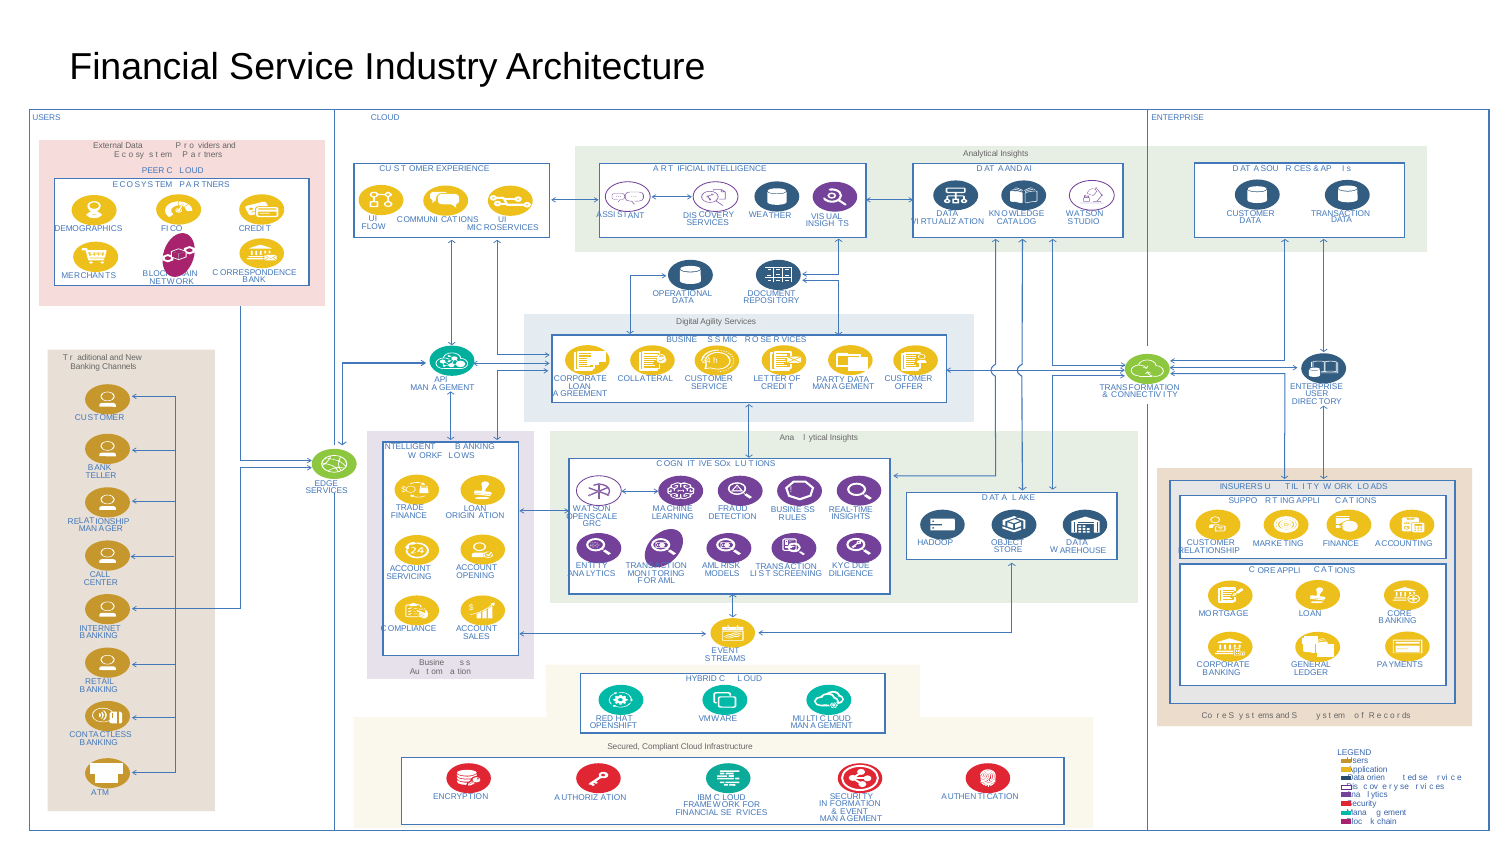

Financial Service Industry Architecture
USERS

ENTERPRISE

CLOUD

viders and
External Data
P
r
o

tners
E
c
o
sy
s
t
em
P
a
r

Analytical Insights

CU
OMER EXPERIENCE
S
T

IFICIAL INTELLIGENCE
A
R
T

A SOU
CES & AP
R
I
s
D
AT

A AND AI
D
AT

PEER C
OUD
L

TEM
TNERS
E
C
O
S
Y
S
P
A
R

CU
OMER
S
T
AT
A
D

TRANSACTION
DATA

D
AT
A
ALIZ
ION
VI
R
T
U
A
T

KN
WLEDGE
O
C
AT
A
L
OG

SON
W
A
T
TUDIO
S

THER
WE
A

ANT
A
S
SI
S
T

DIS
VE
C
O
R
Y
SE
VICES
R

VIS
U
AL
INSIGH
T
S

UI
L
O
W
F

OMMUNI
IONS
C
C
A
T

UI
MIC
SE
VICES
R
O
R

FI
C
O

CRED
I
T

DEMOGRAPHICS

ORRESPONDENCE
C
ANK
B

OC
CHAIN
B
L
K
NE
ORK
T
W

ME
CHAN
R
T
S

OPER
IONAL
A
T
D
AT
A

DOCUMENT
REP
O
S
I
T
O
R
Y

Digital Agility Services

BUSINE
S MIC
SE
VICES
S
R
O
R

ORPOR
C
A
TE
AN
L
O
GREEMENT
A

P
A
R
T
Y
D
AT
A
MAN
GEMENT
A

TER OF
LE
T
CRED
I
T

TERAL
C
OL
L
A

CU
OMER
S
T
OFFER
aditional and New
T
r

Banking Channels

24 h

CU
OMER
S
T
SE
VICE
R

API
GEMENT
MAN
A

ENTERPRISE
USER
DIREC
T
O
R
Y

TRANS
ORM
ION
F
A
T
ONNEC
&
T
IV
I
T
Y
C

OMER
CU
T
S

ytical Insights
Ana
l

ANK
B
TELLER
INTELLIGENT
ANKING
B

ORKF
W
L
O
WS

EDGE
SE
VICES
R
OGN
IONS
IVE SOx
C
IT
L
U
T

INSURERS U
ORK
ADS
T
IL
I
T
Y
W
L
O

$

TRADE
FINANCE

AN
L
O
ORIGIN
ION
A
T

SON
W
A
T
OPENS
ALE
C
G
R
C

CHINE
M
A
LEARNING

UD
FR
A
DETEC
ION
T

!

BUSINE
S
S
ULES
R

REAL-TIME
INSIGHTS

AKE
D
AT
A
L

RE
IONSHIP
L
A
T
MAN
GER
A

SUPPO
ING APPLI
IONS
R
T
C
A
T

HADOOP

OBJECT
STORE

D
AT
A
AREHOUSE
W

MARKE
ING
T

CC
OUN
ING
A
T

OMER
CU
S
T
RE
IONSHIP
L
A
T

$

FINANCE

EN
TI
T
Y
ANA
ICS
L
Y
T

AML RISK
MODELS

TRANS
ION
A
C
T
T SCREENING
LI
S

C DUE
Y
K
DILIGENCE

TRANS
ION
A
C
T
MON
ORING
I
T
OR AML
F

ACCOUNT
OPENING

ACCOUNT
SERVICING

C
ALL
CENTER

ORE APPLI
IONS
C
C
A
T

AN
L
O

ORE
C
ANKING
B

GE
MO
R
T
G
A

INTERNET
ANKING
B

OMPLIANCE
C

$

ACCOUNT
SALES

VENT
E
TREAMS
S

YMENTS
P
A

ORPOR
C
A
TE
ANKING
B

RE
AIL
T
ANKING
B
Busine
s
s

Au
t
om
a
tion
GENERAL
LEDGER

HYBRID C
OUD
L

I C
OUD
MU
L
T
L
MAN
GEMENT
A

RED H
A
T
OPENSHIFT

VM
ARE
W

ON
CTLE
C
T
A
S
S
ANKING
B

e S
ems and S
Co
r
y
s
t
y
s
t
em
o
f
R
e
c
o
r
ds

Secured, Compliant Cloud Infrastructure

LEGEND
Users

Application

A
TM

ENC
YP
ION
R
T

UTHORIZ
ION
A
A
T

IBM C
OUD
L
FRAME
ORK
OR
W
F
FINANCIAL SE
VICES
R

SECUR
I
T
Y
ORM
ION
IN
F
A
T
VENT
&
E
MAN
GEMENT
A

UTHEN
ION
A
T
I
C
A
T
Data orien
t
ed se
r
vi
c
e

Dis
c
ov
e
r
y se
r
vi
c
es

ytics
Ana
l

Security

ement
Mana
g

Bloc
k
chain